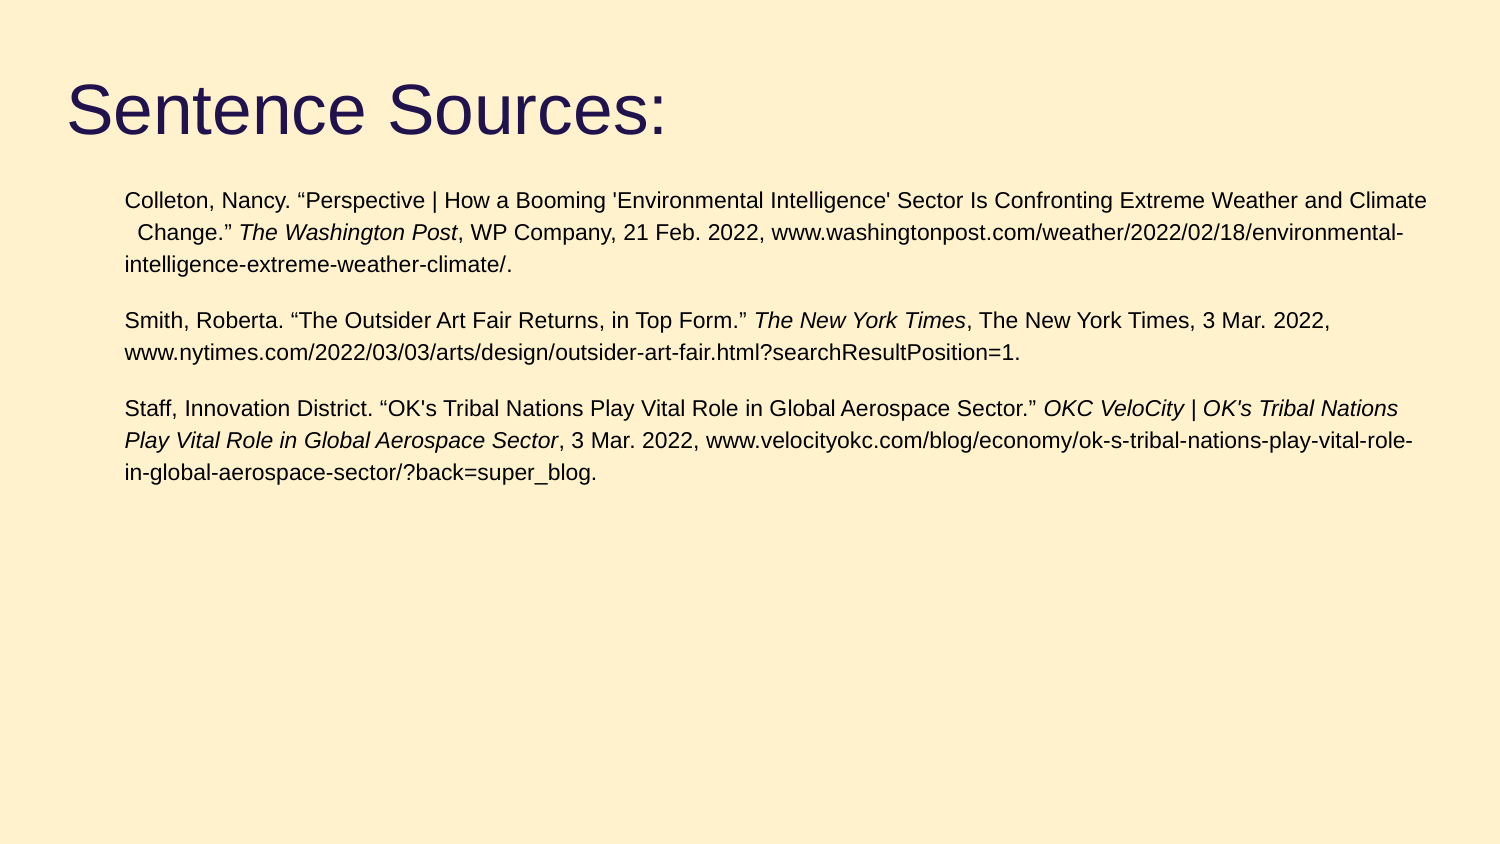

# Sentence Sources:
Colleton, Nancy. “Perspective | How a Booming 'Environmental Intelligence' Sector Is Confronting Extreme Weather and Climate   Change.” The Washington Post, WP Company, 21 Feb. 2022, www.washingtonpost.com/weather/2022/02/18/environmental-intelligence-extreme-weather-climate/.
Smith, Roberta. “The Outsider Art Fair Returns, in Top Form.” The New York Times, The New York Times, 3 Mar. 2022, www.nytimes.com/2022/03/03/arts/design/outsider-art-fair.html?searchResultPosition=1.
Staff, Innovation District. “OK's Tribal Nations Play Vital Role in Global Aerospace Sector.” OKC VeloCity | OK's Tribal Nations Play Vital Role in Global Aerospace Sector, 3 Mar. 2022, www.velocityokc.com/blog/economy/ok-s-tribal-nations-play-vital-role-in-global-aerospace-sector/?back=super_blog.